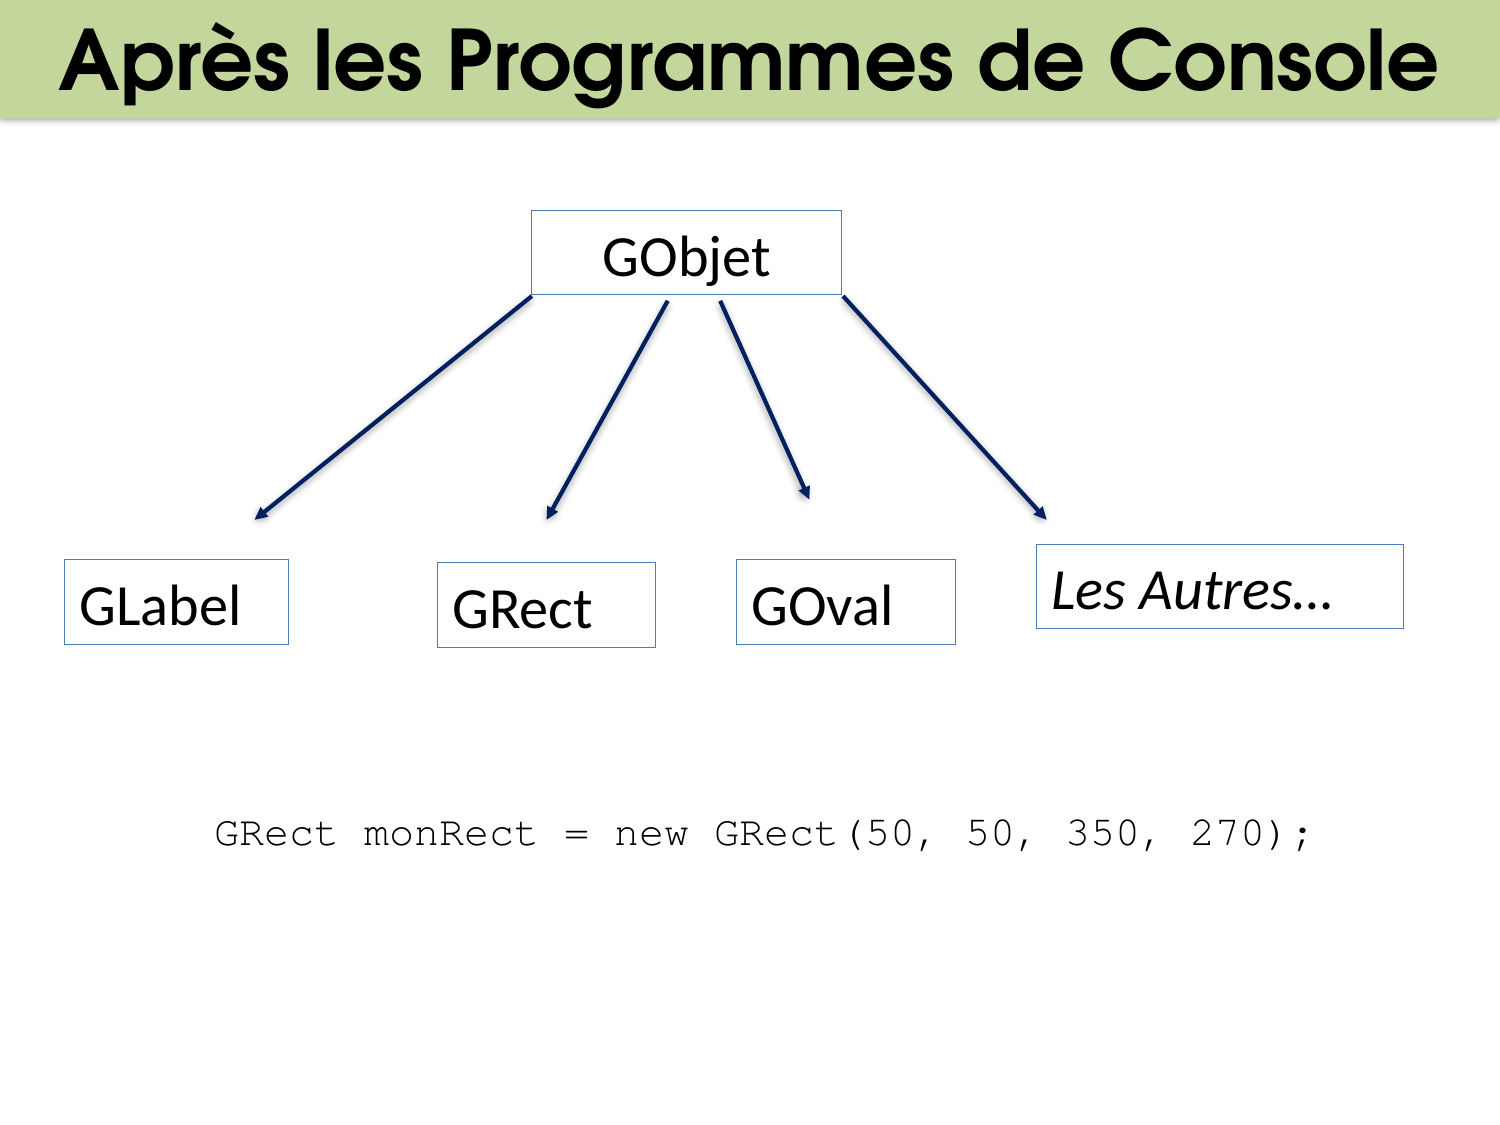

Après les Programmes de Console
GObjet
Les Autres…
GOval
GLabel
GRect
GRect monRect = new GRect(50, 50, 350, 270);